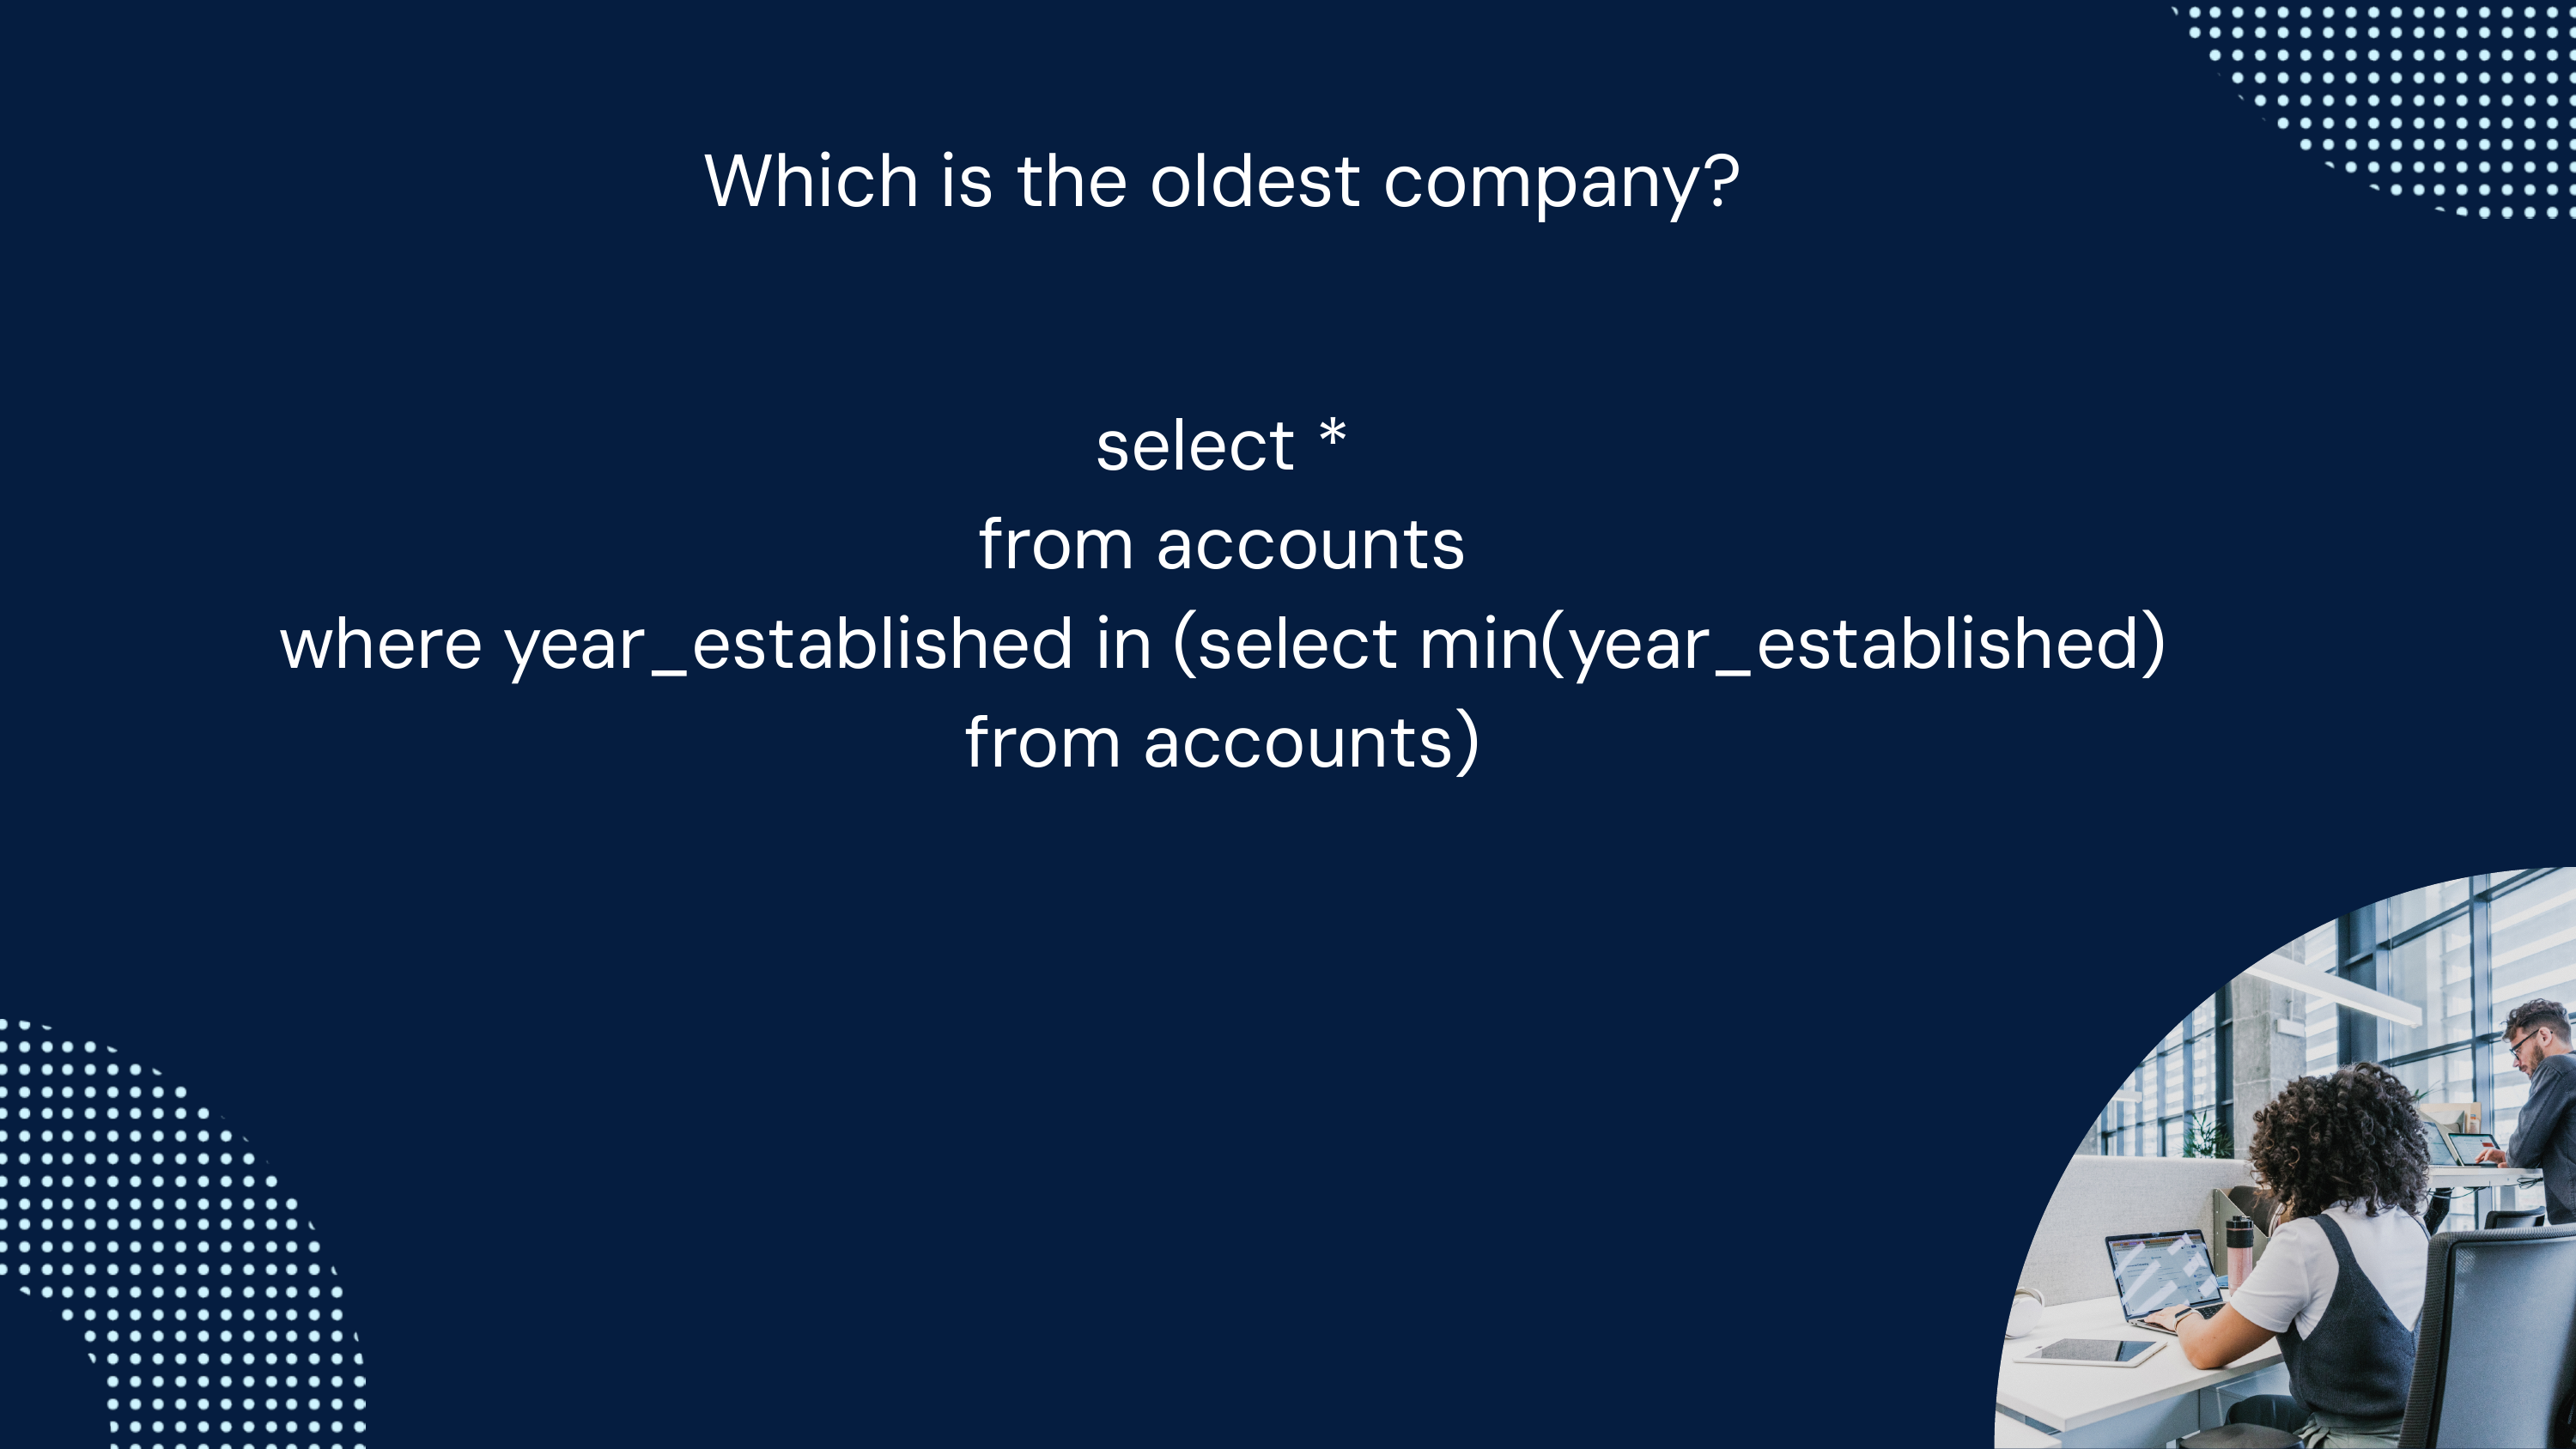

Which is the oldest company?
select *
from accounts
where year_established in (select min(year_established) from accounts)